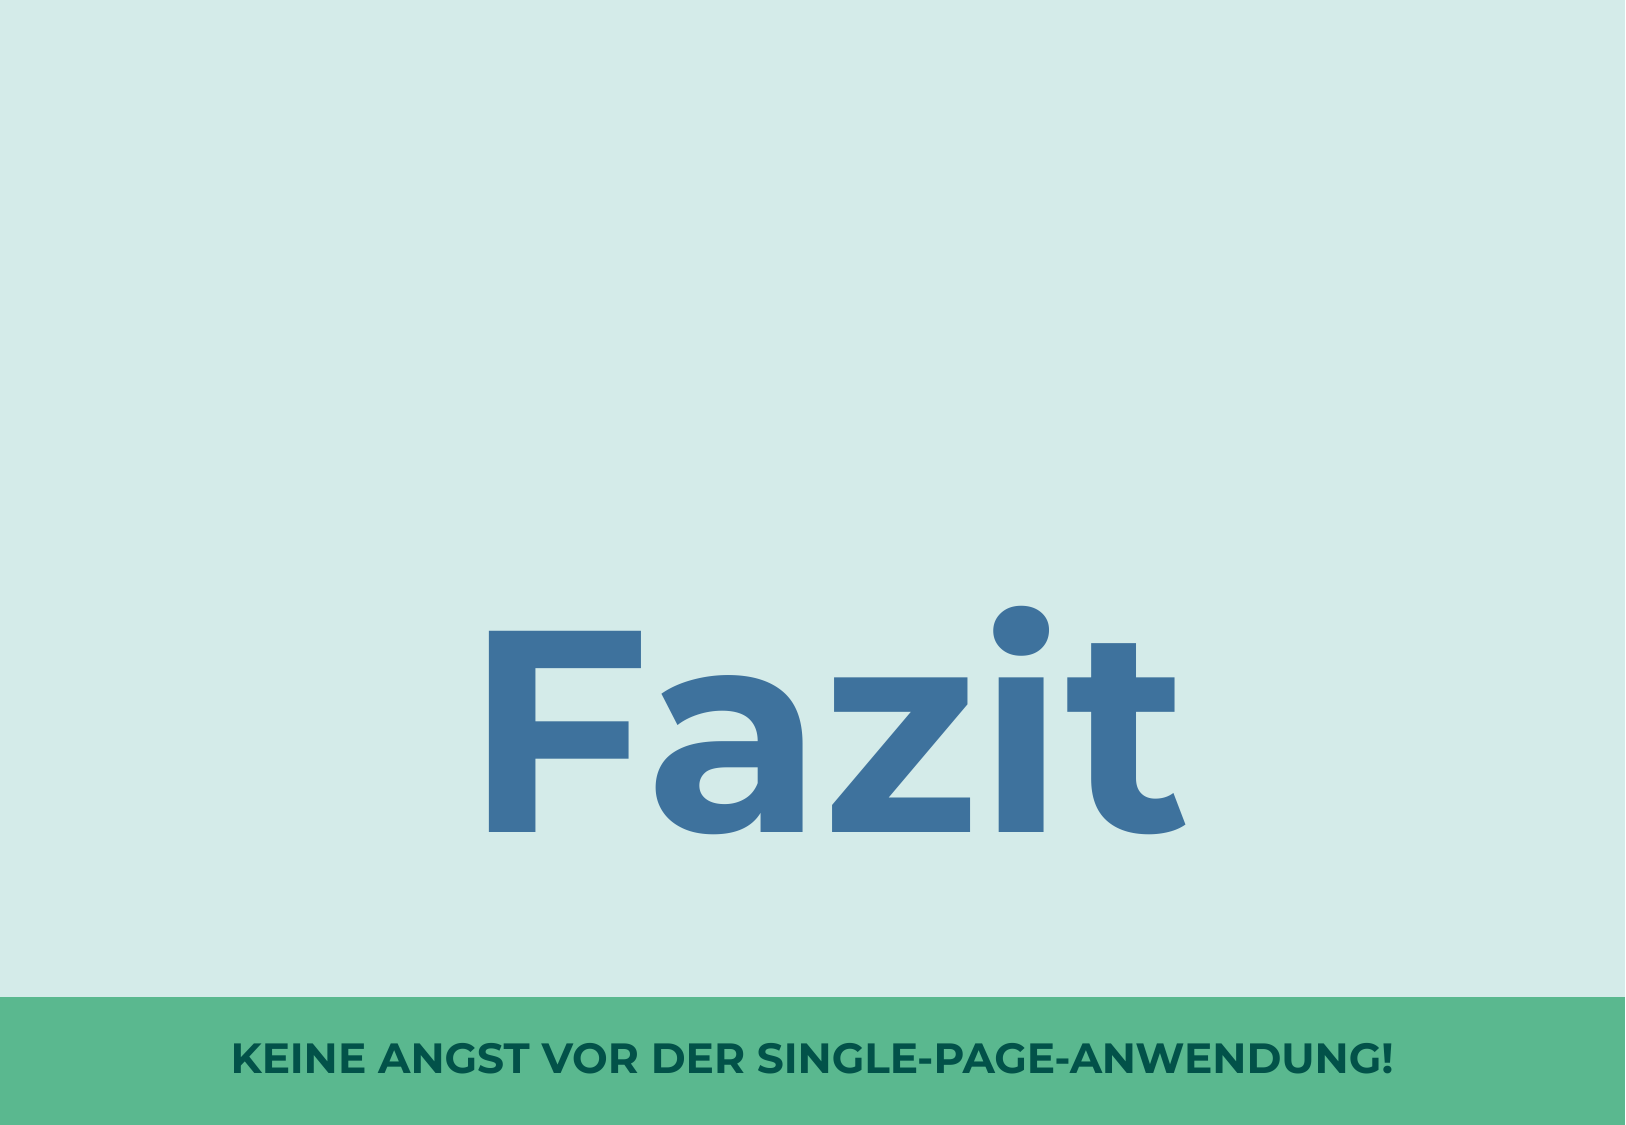

Fazit
# Keine Angst vor der Single-Page-Anwendung!